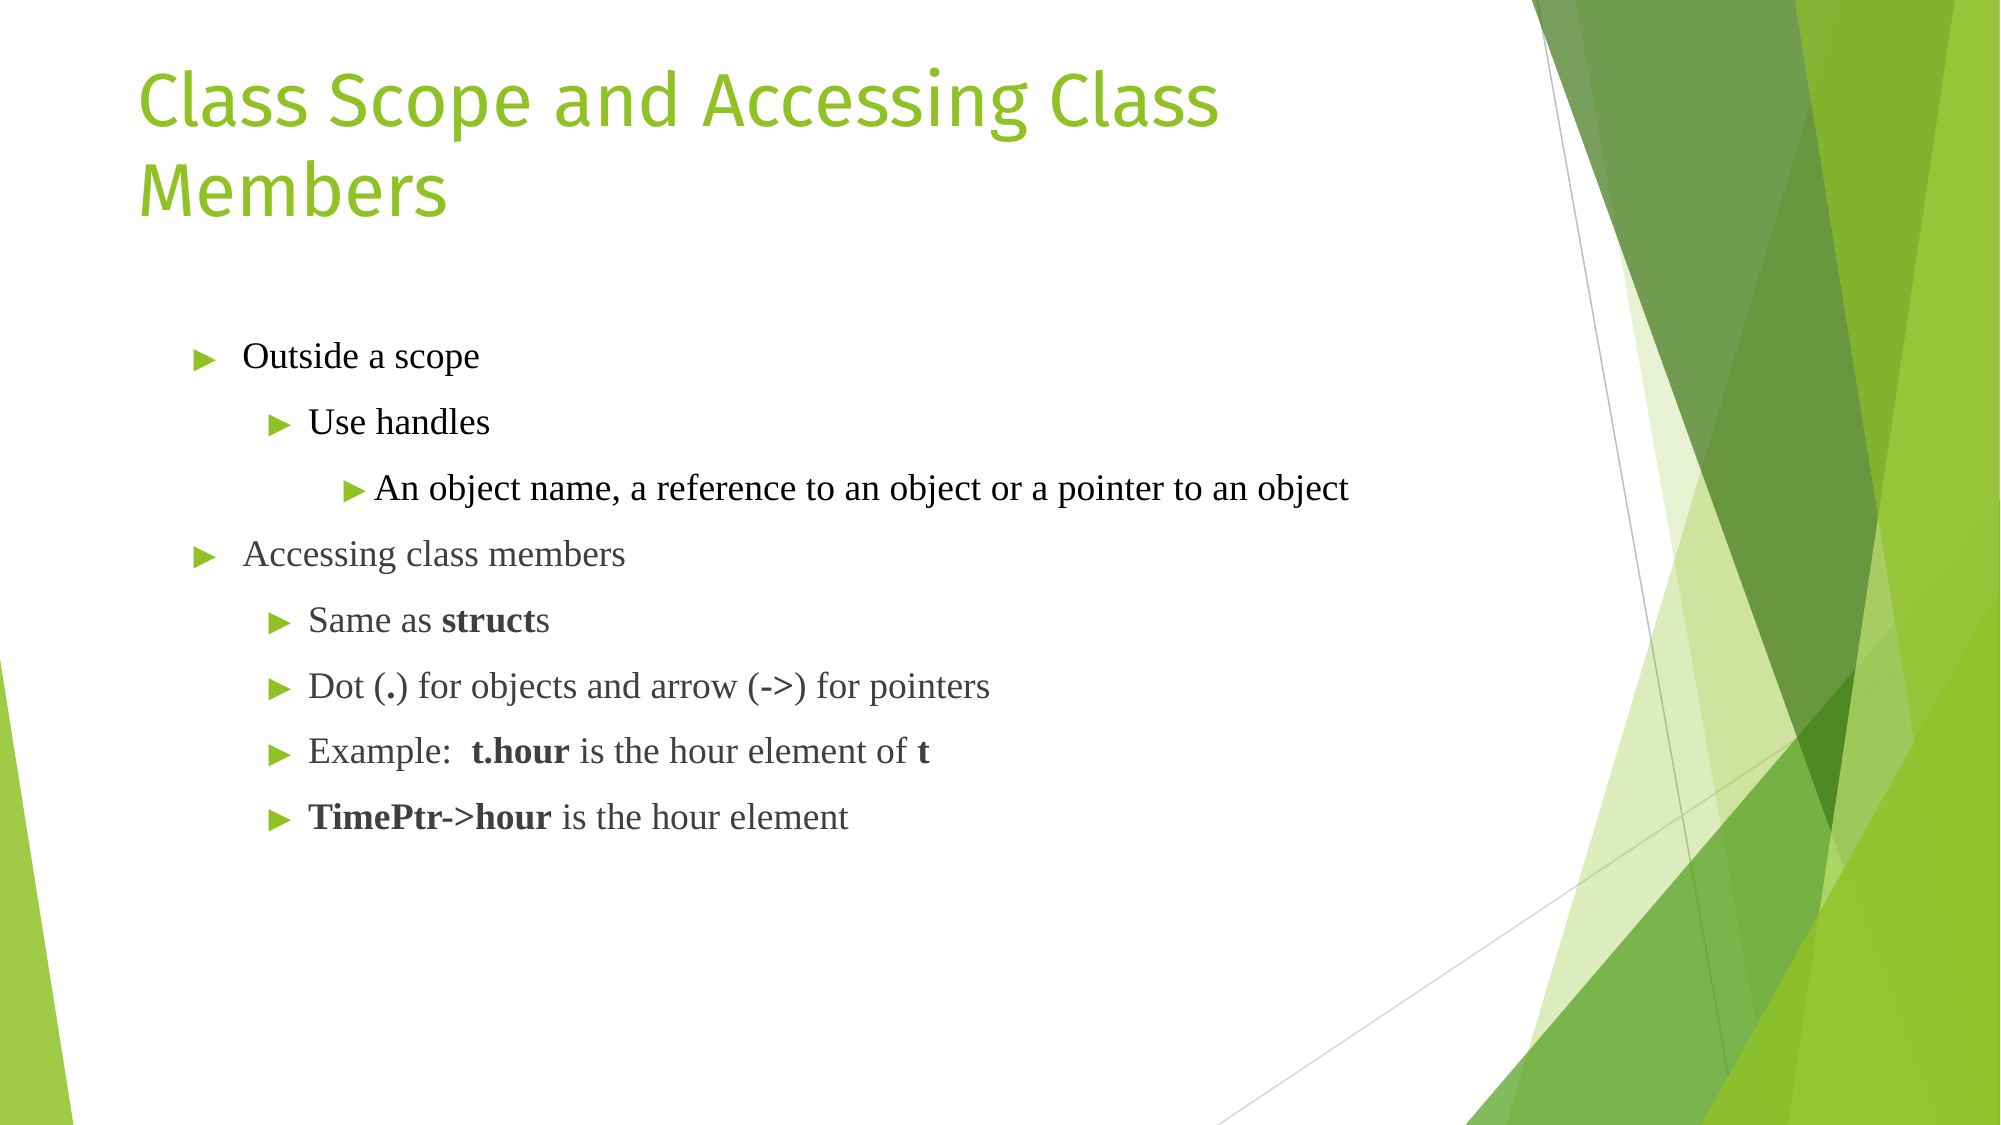

# Class Scope and Accessing Class Members
Outside a scope
Use handles
An object name, a reference to an object or a pointer to an object
Accessing class members
Same as structs
Dot (.) for objects and arrow (->) for pointers
Example:  t.hour is the hour element of t
TimePtr->hour is the hour element